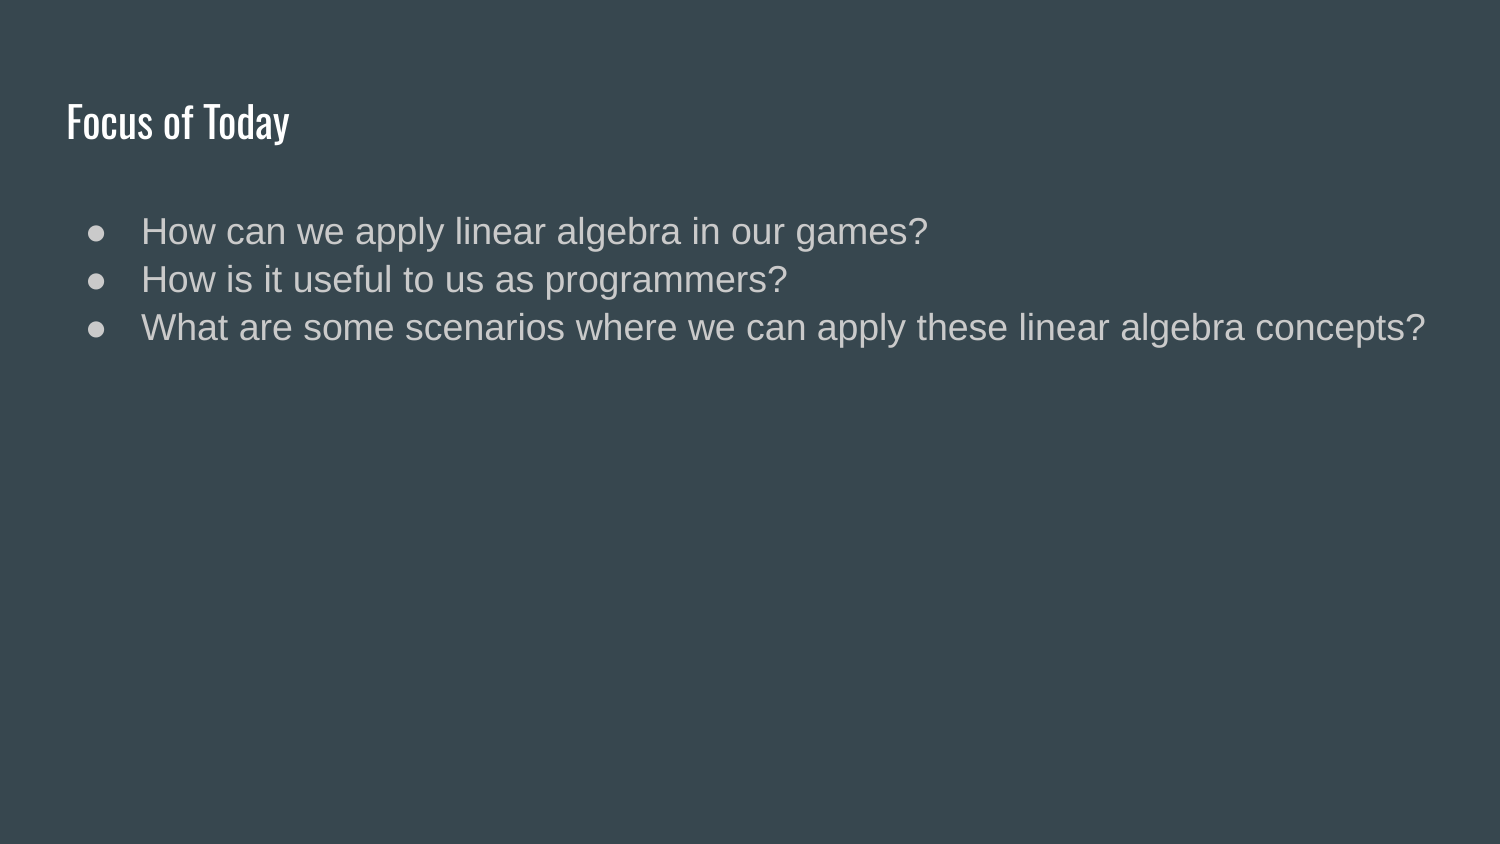

# Focus of Today
How can we apply linear algebra in our games?
How is it useful to us as programmers?
What are some scenarios where we can apply these linear algebra concepts?